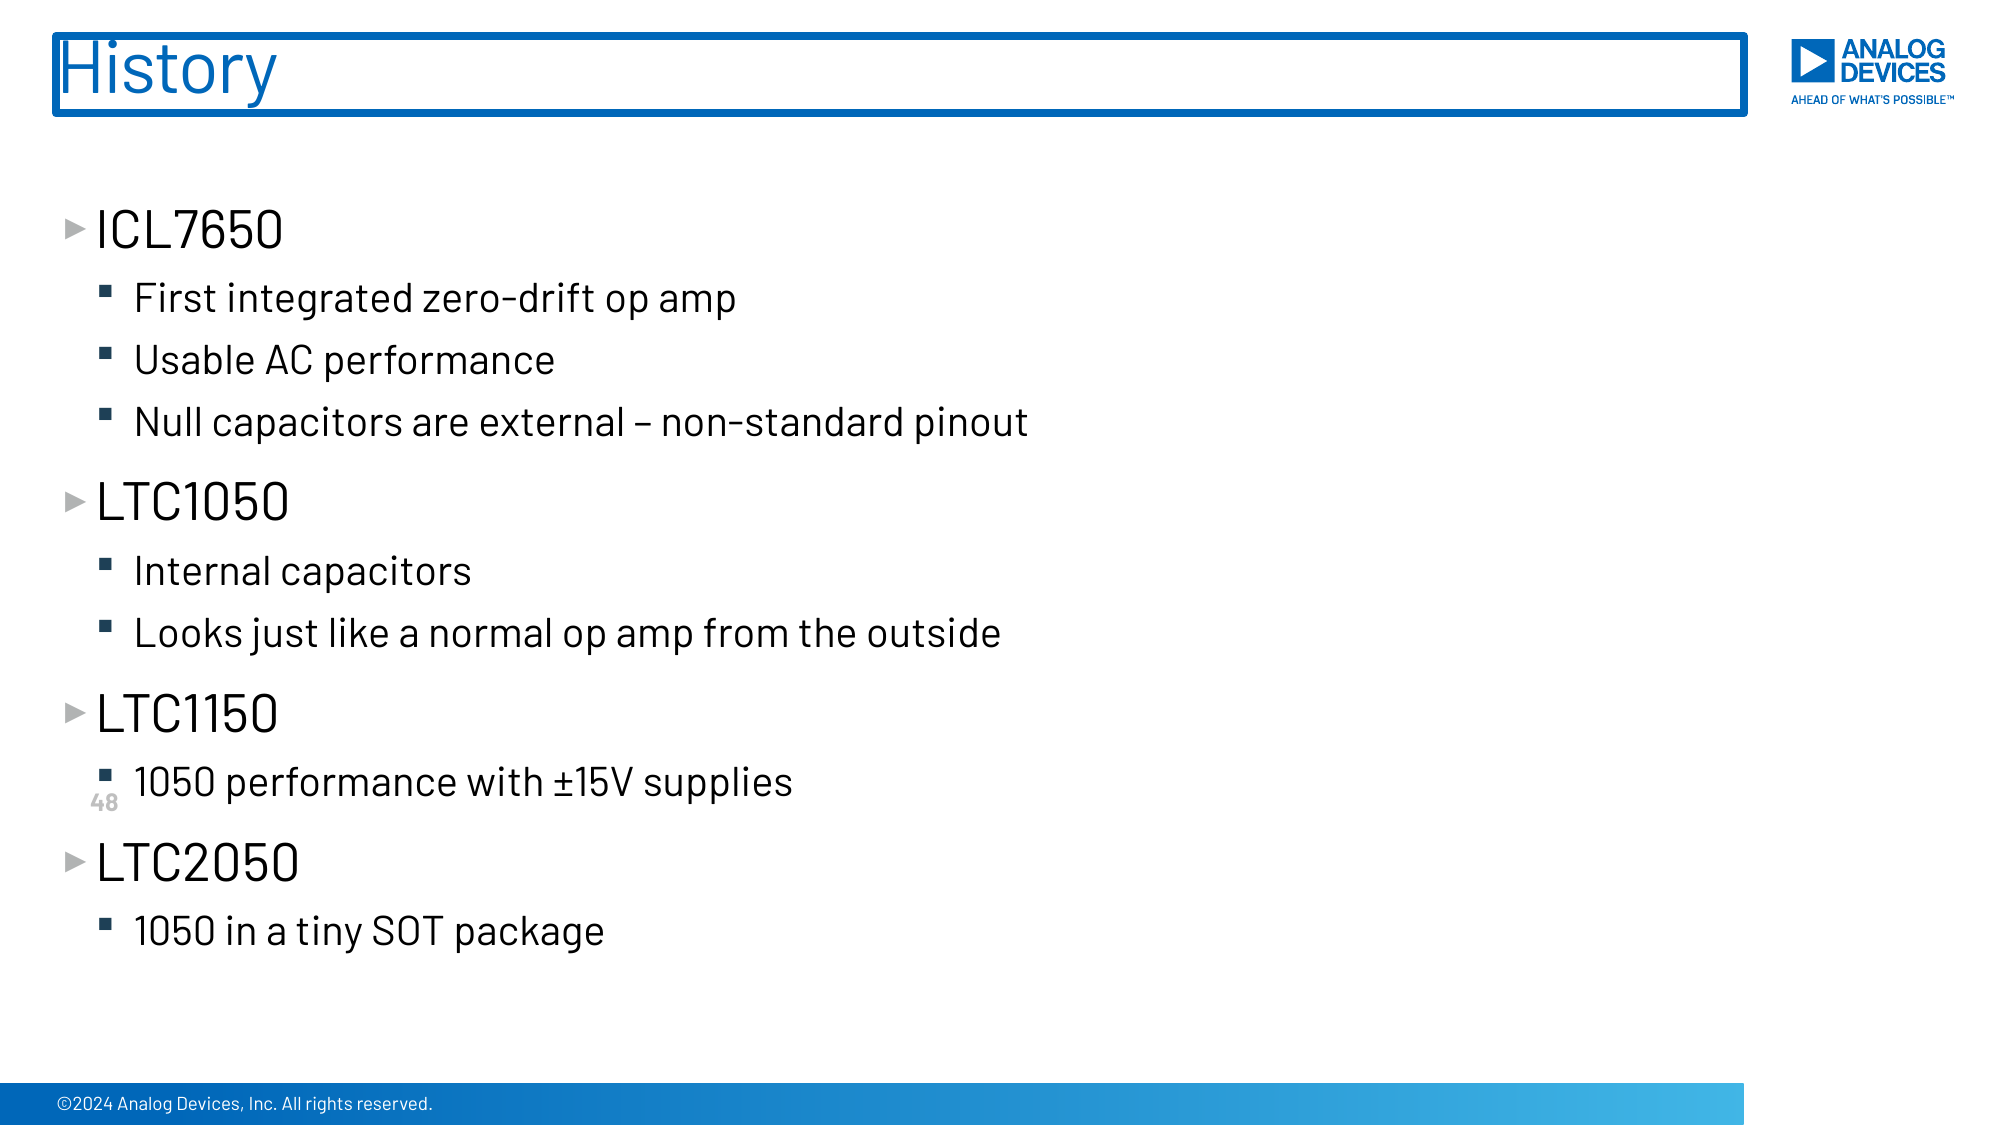

# History
ICL7650
First integrated zero-drift op amp
Usable AC performance
Null capacitors are external – non-standard pinout
LTC1050
Internal capacitors
Looks just like a normal op amp from the outside
LTC1150
1050 performance with ±15V supplies
LTC2050
1050 in a tiny SOT package
48
©2024 Analog Devices, Inc. All rights reserved.